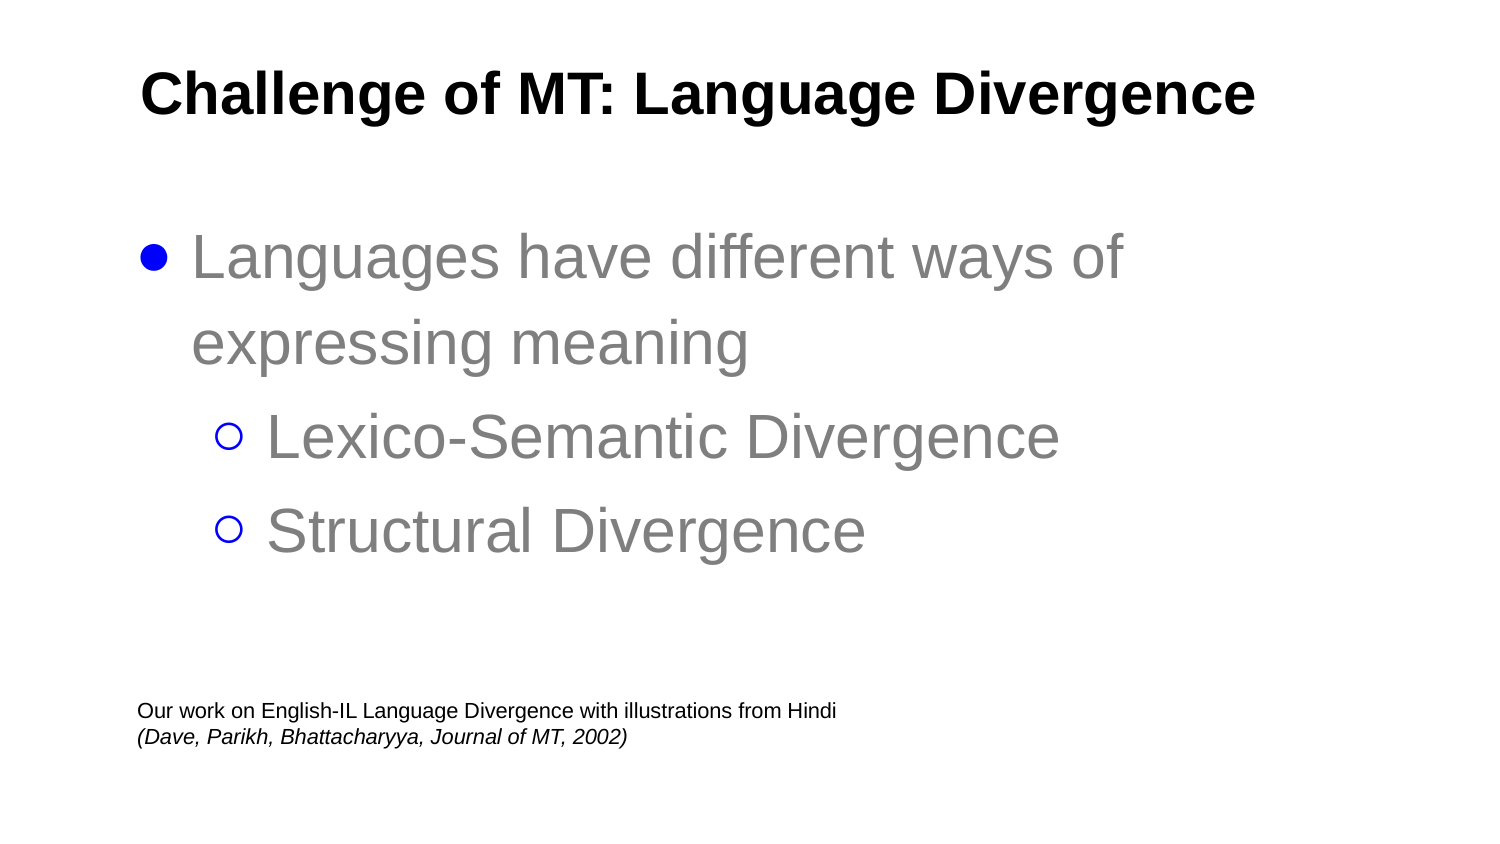

# Challenge of MT: Language Divergence
Languages have different ways of expressing meaning
Lexico-Semantic Divergence
Structural Divergence
Our work on English-IL Language Divergence with illustrations from Hindi
(Dave, Parikh, Bhattacharyya, Journal of MT, 2002)